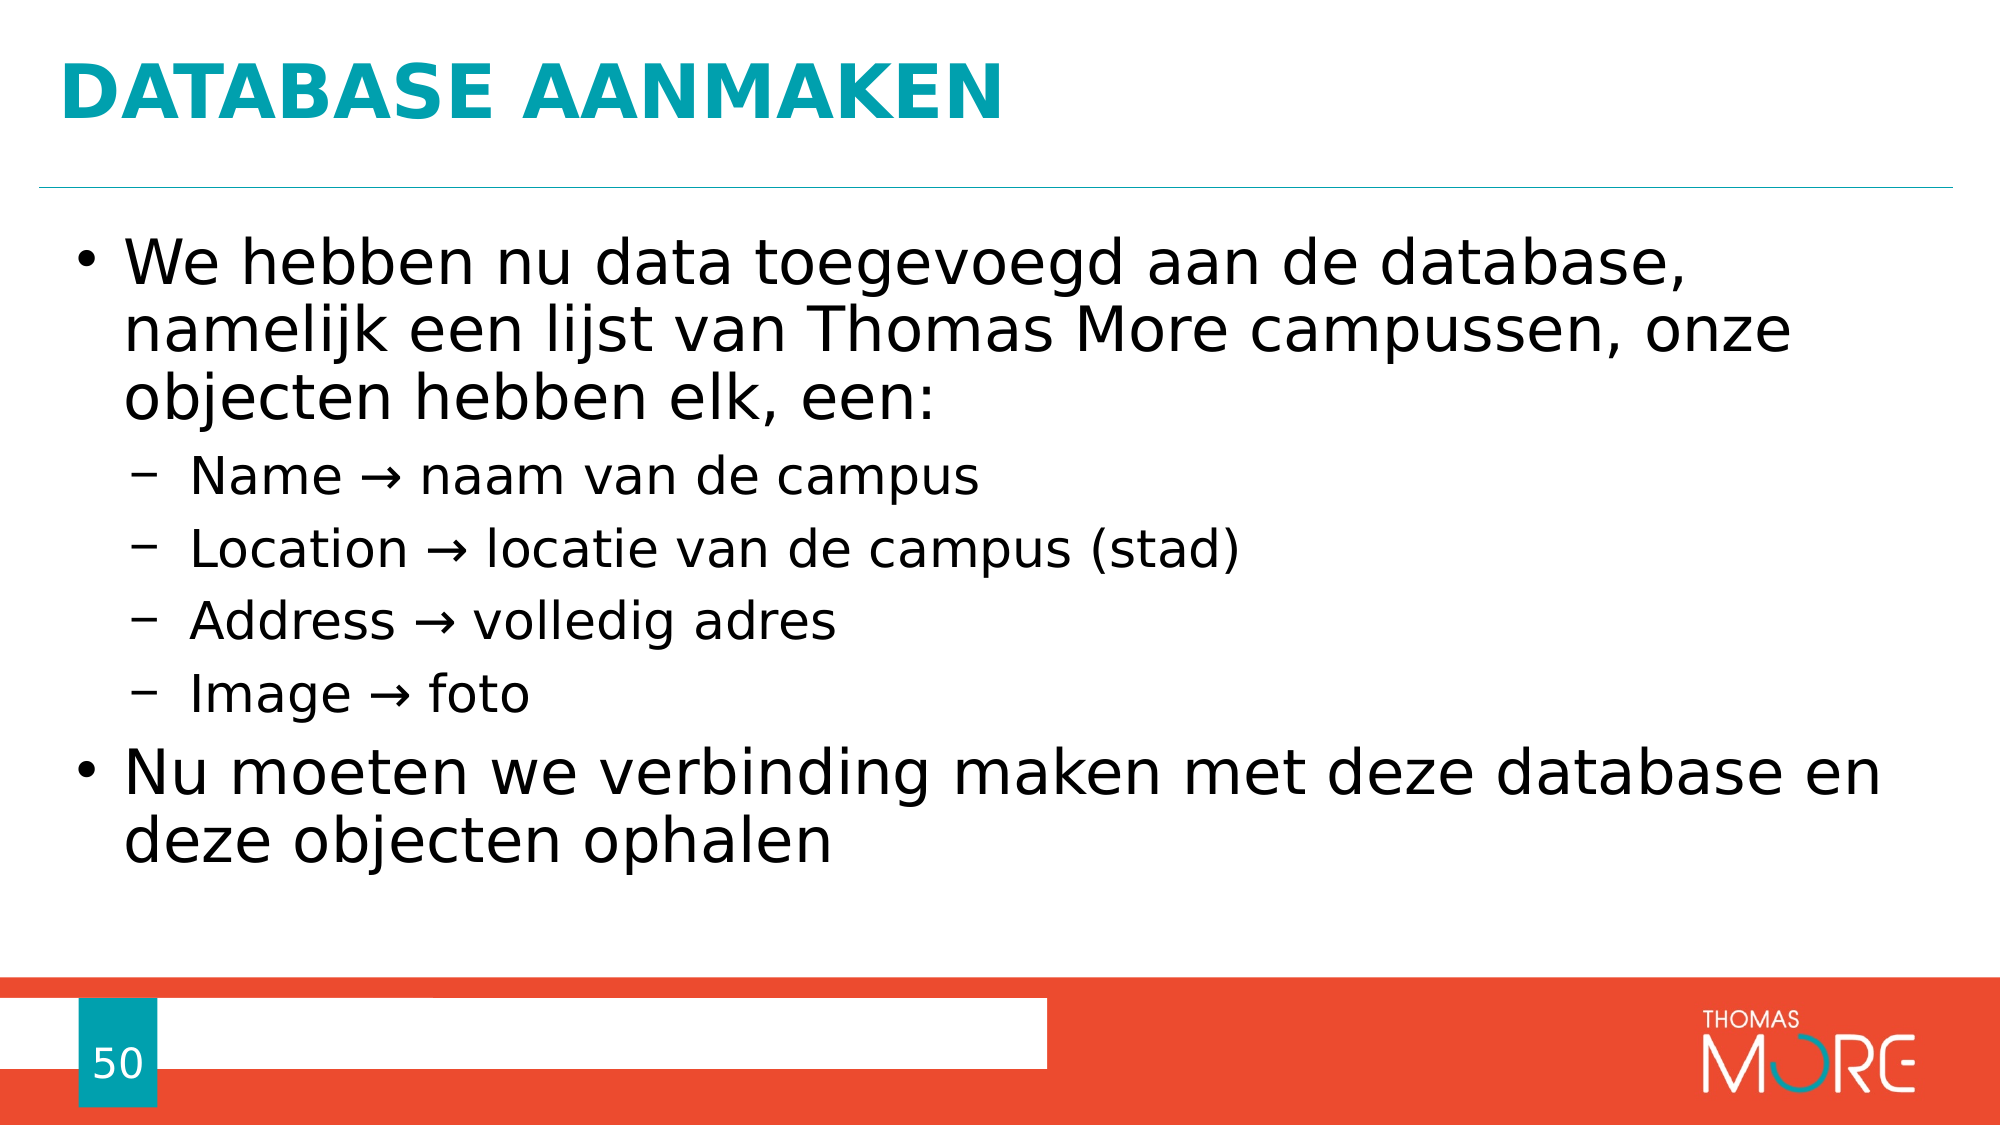

# Database aanmaken
We hebben nu data toegevoegd aan de database, namelijk een lijst van Thomas More campussen, onze objecten hebben elk, een:
Name → naam van de campus
Location → locatie van de campus (stad)
Address → volledig adres
Image → foto
Nu moeten we verbinding maken met deze database en deze objecten ophalen
50